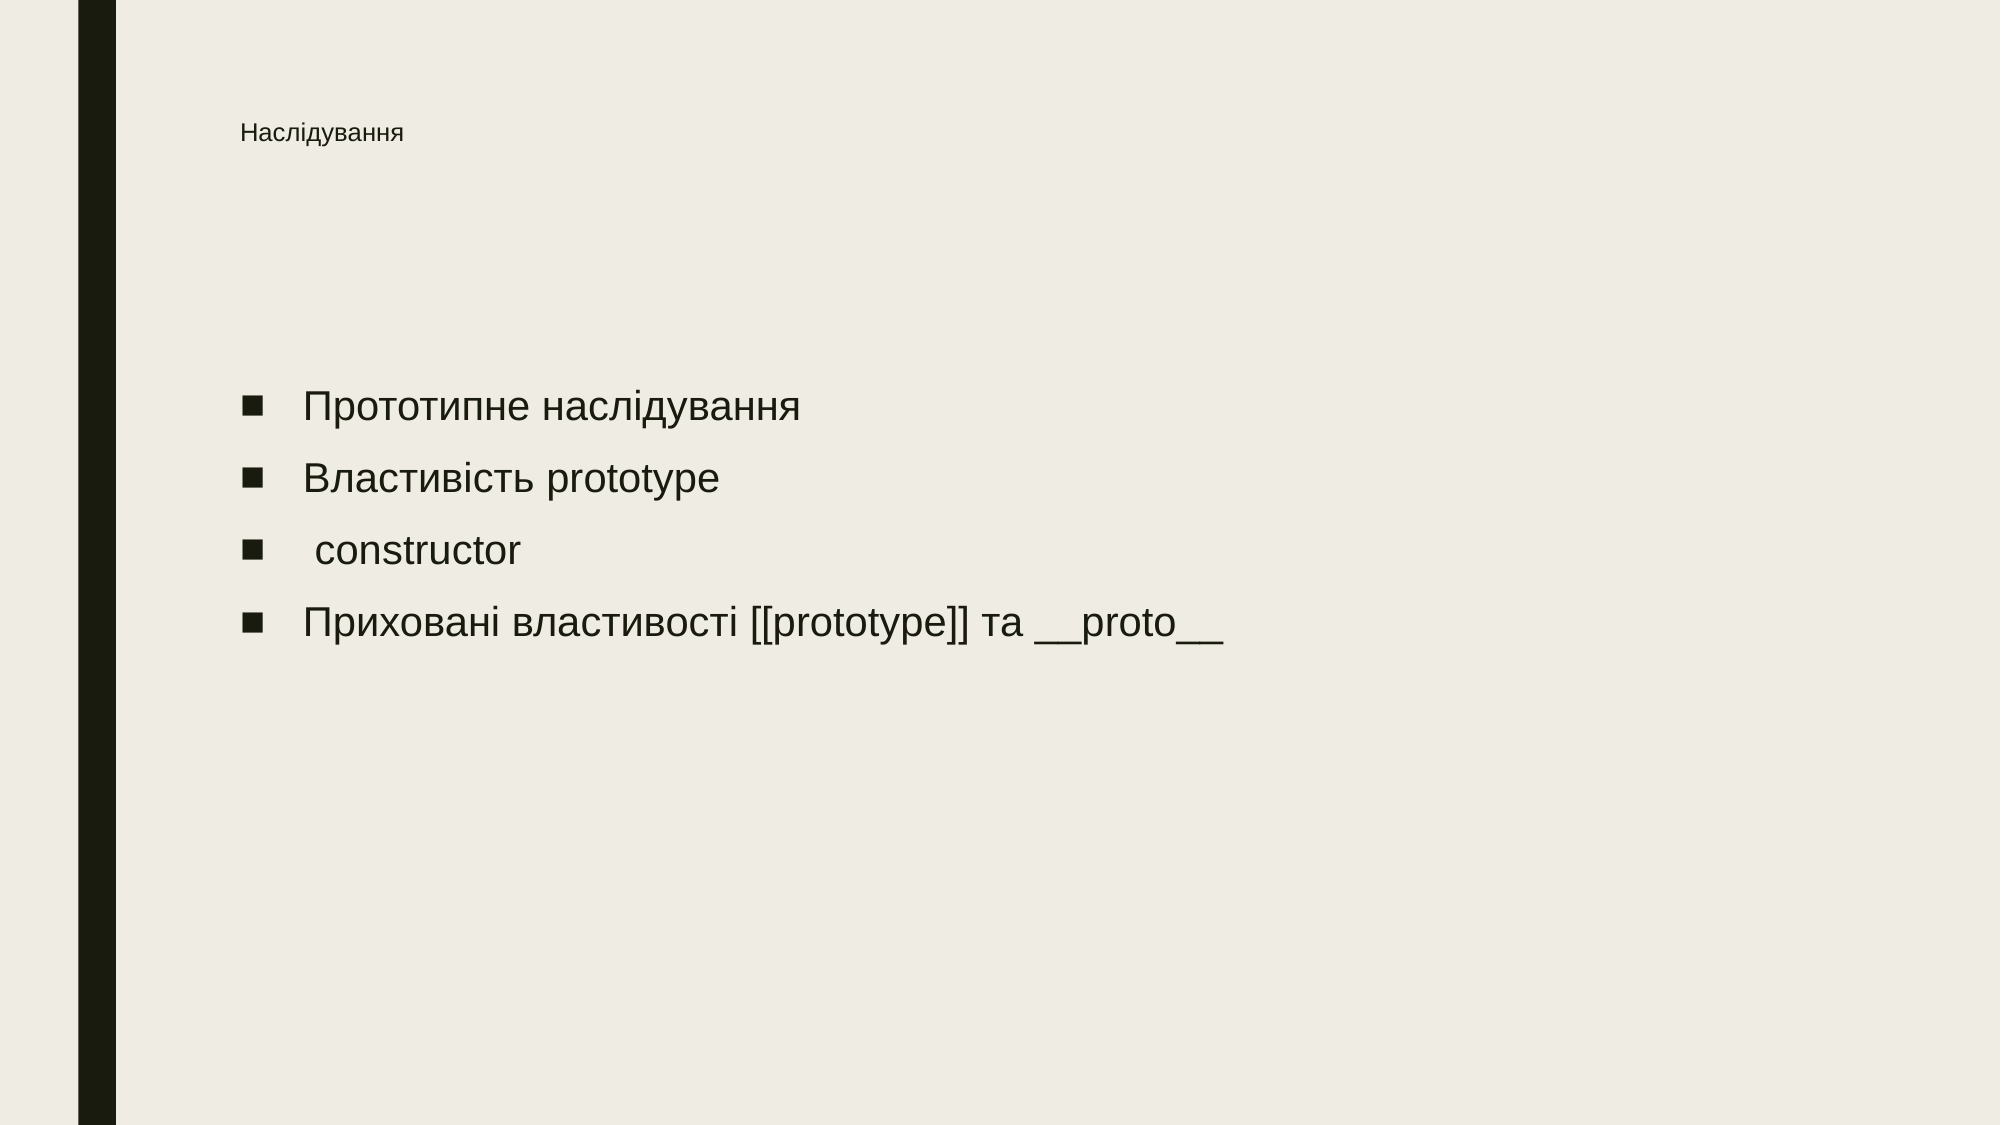

# Наслідування
Прототипне наслідування
Властивість prototype
 constructor
Приховані властивості [[prototype]] та __proto__